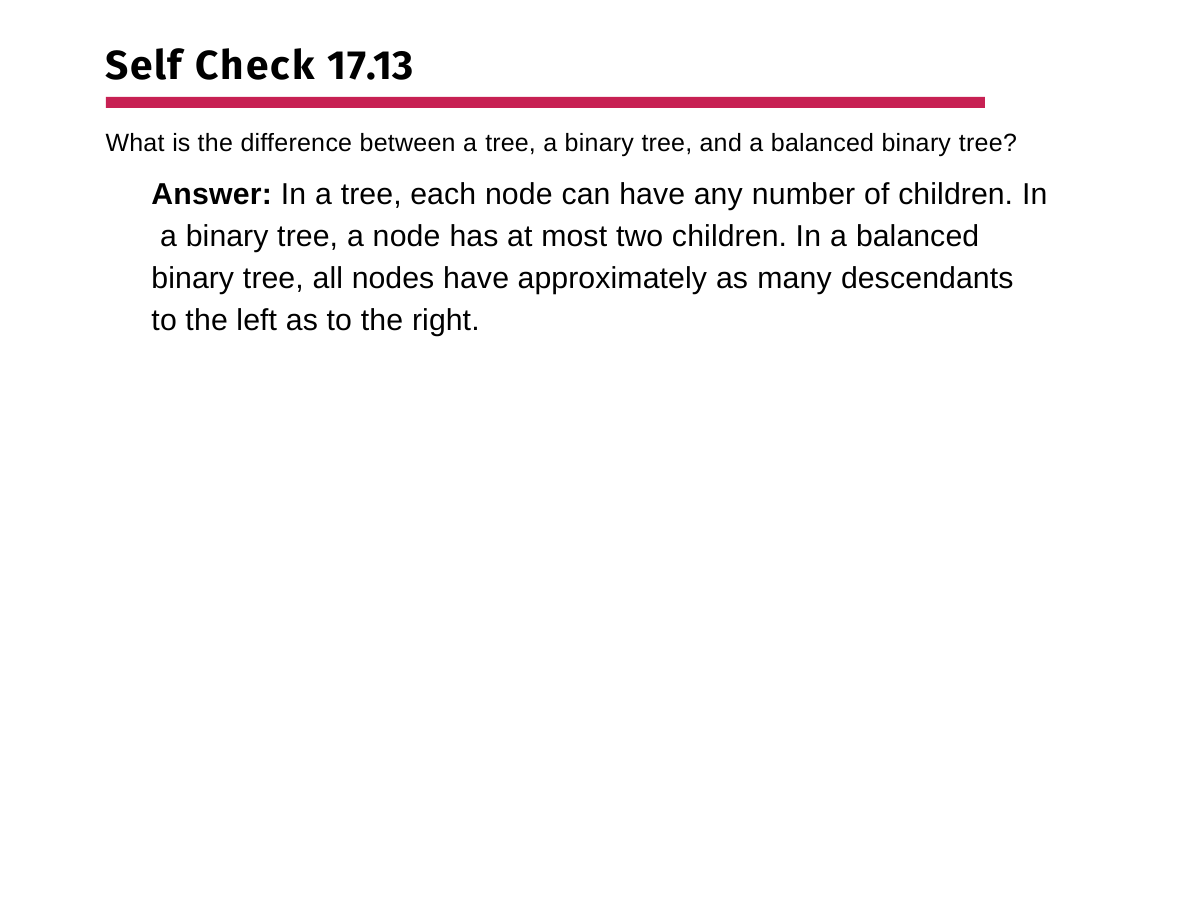

# Self Check 17.13

What is the difference between a tree, a binary tree, and a balanced binary tree?
Answer: In a tree, each node can have any number of children. In  a binary tree, a node has at most two children. In a balanced  binary tree, all nodes have approximately as many descendants  to the left as to the right.